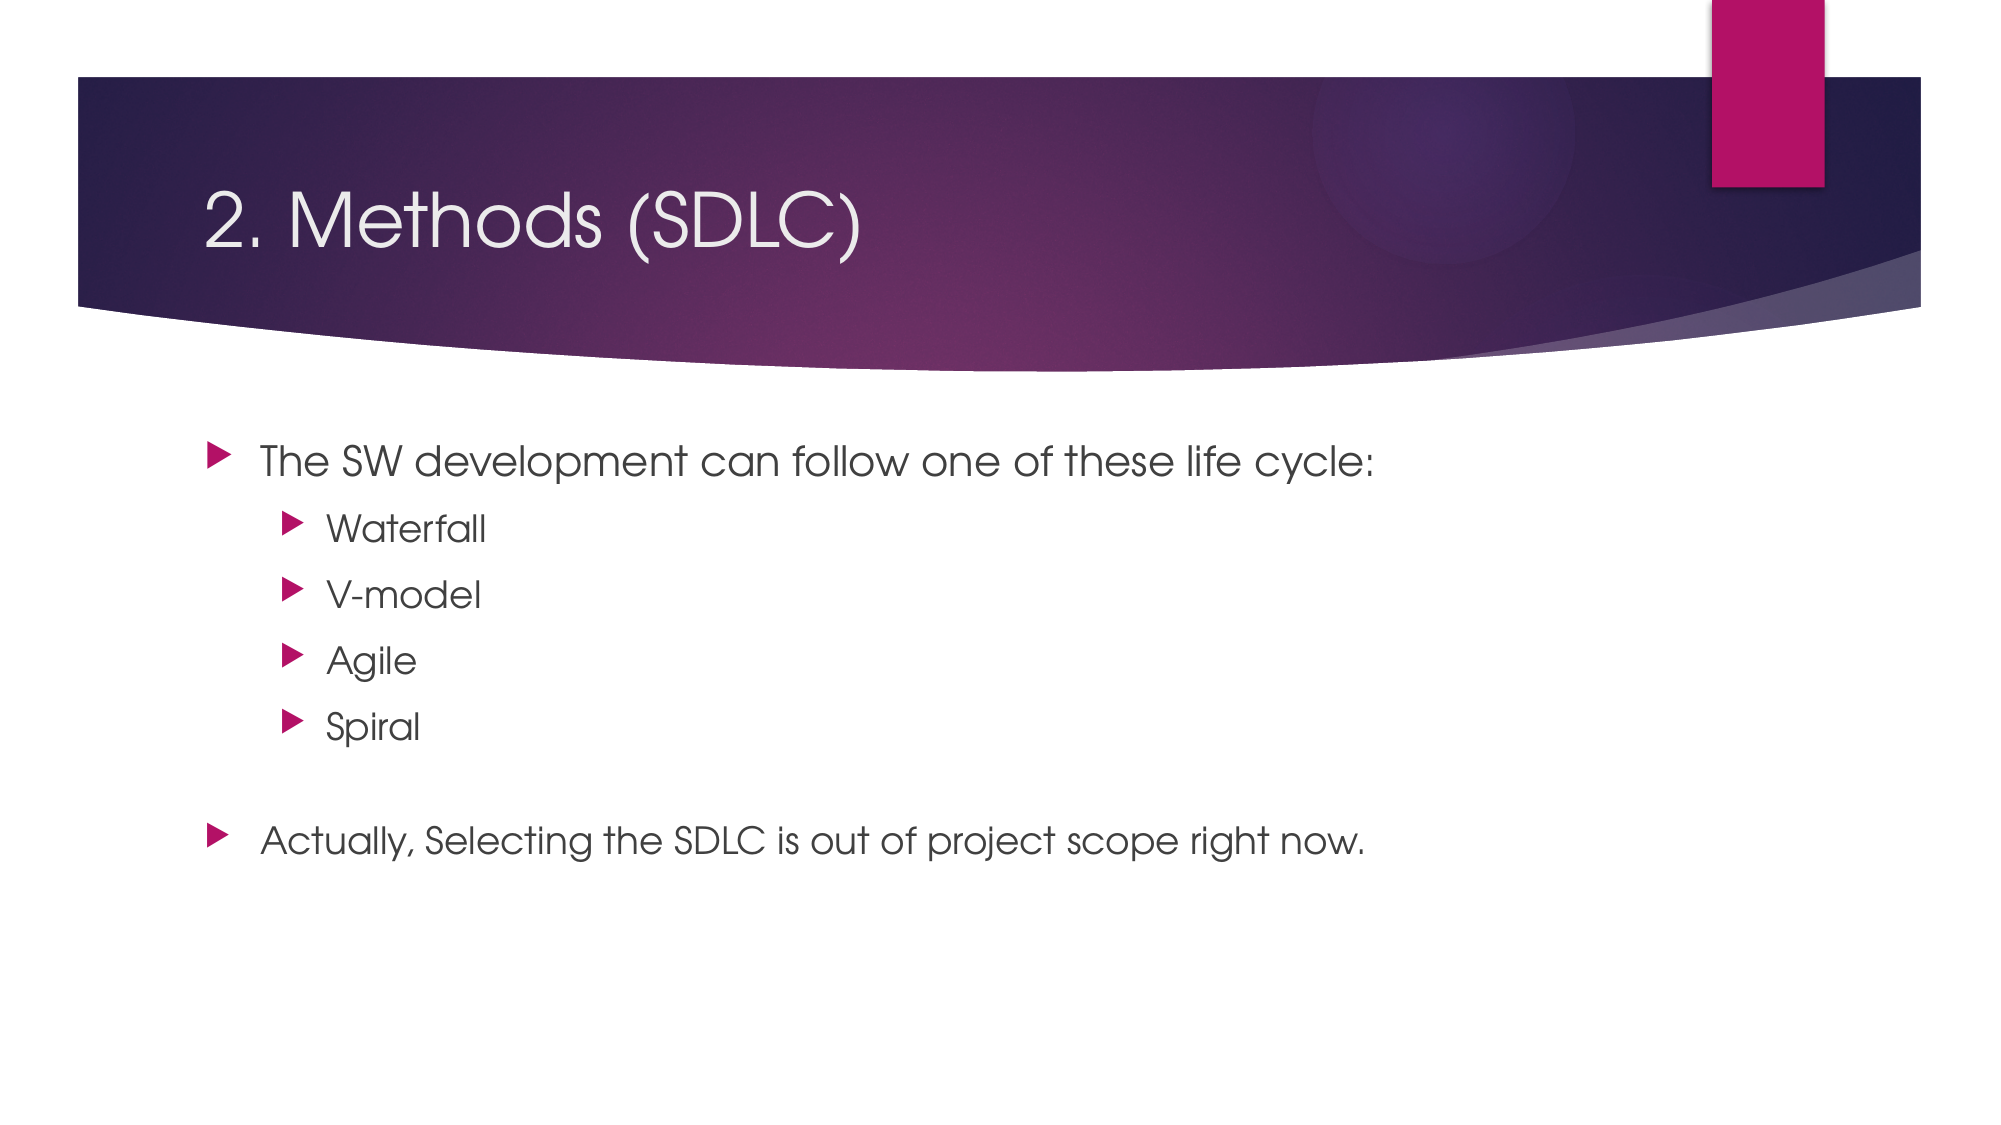

# 2. Methods (SDLC)
The SW development can follow one of these life cycle:
Waterfall
V-model
Agile
Spiral

Actually, Selecting the SDLC is out of project scope right now.